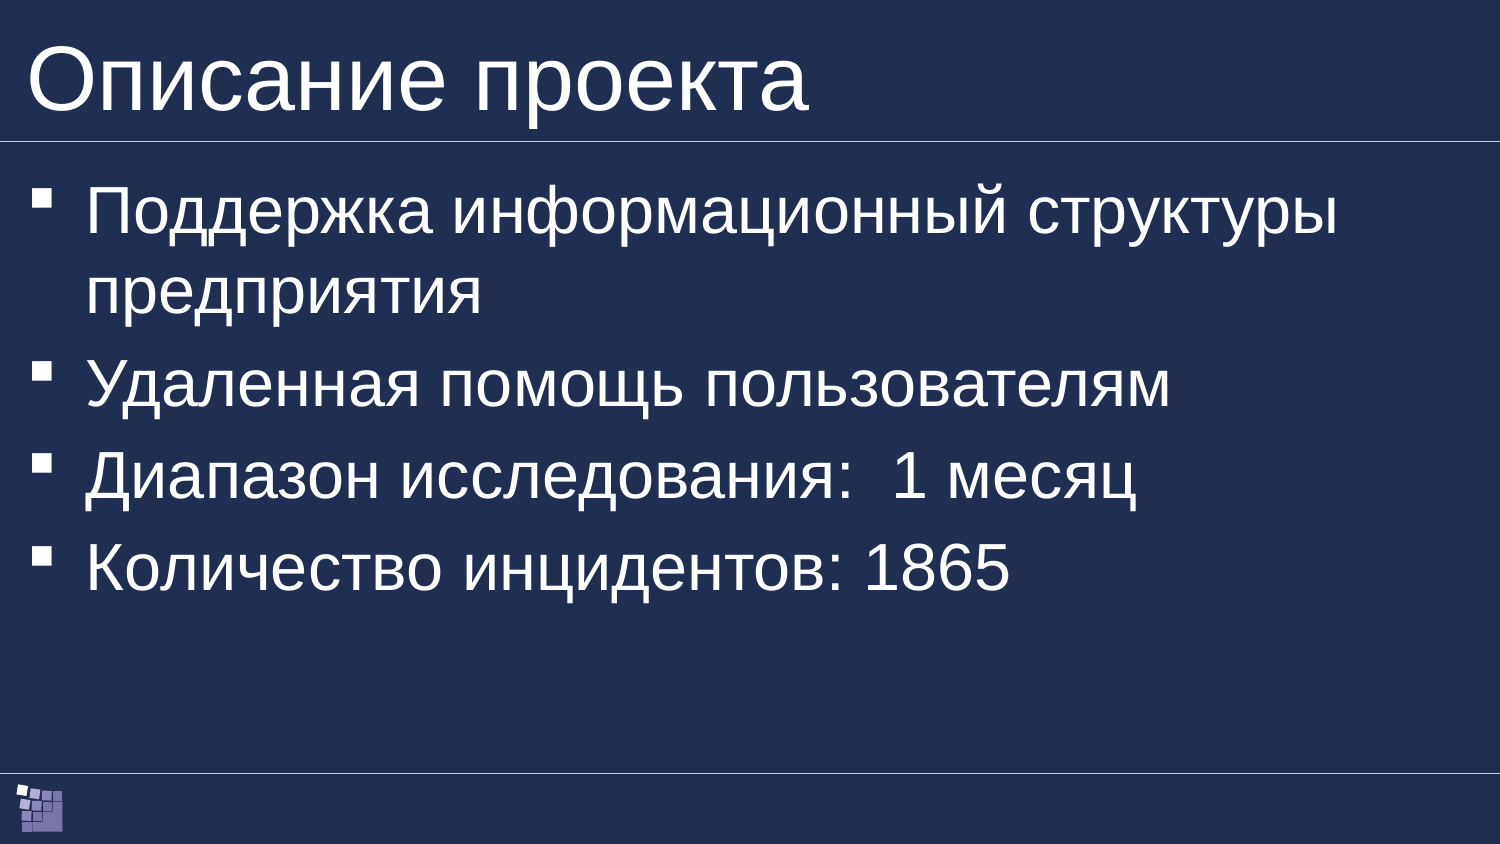

# Описание проекта
Поддержка информационный структуры предприятия
Удаленная помощь пользователям
Диапазон исследования:  1 месяц
Количество инцидентов: 1865